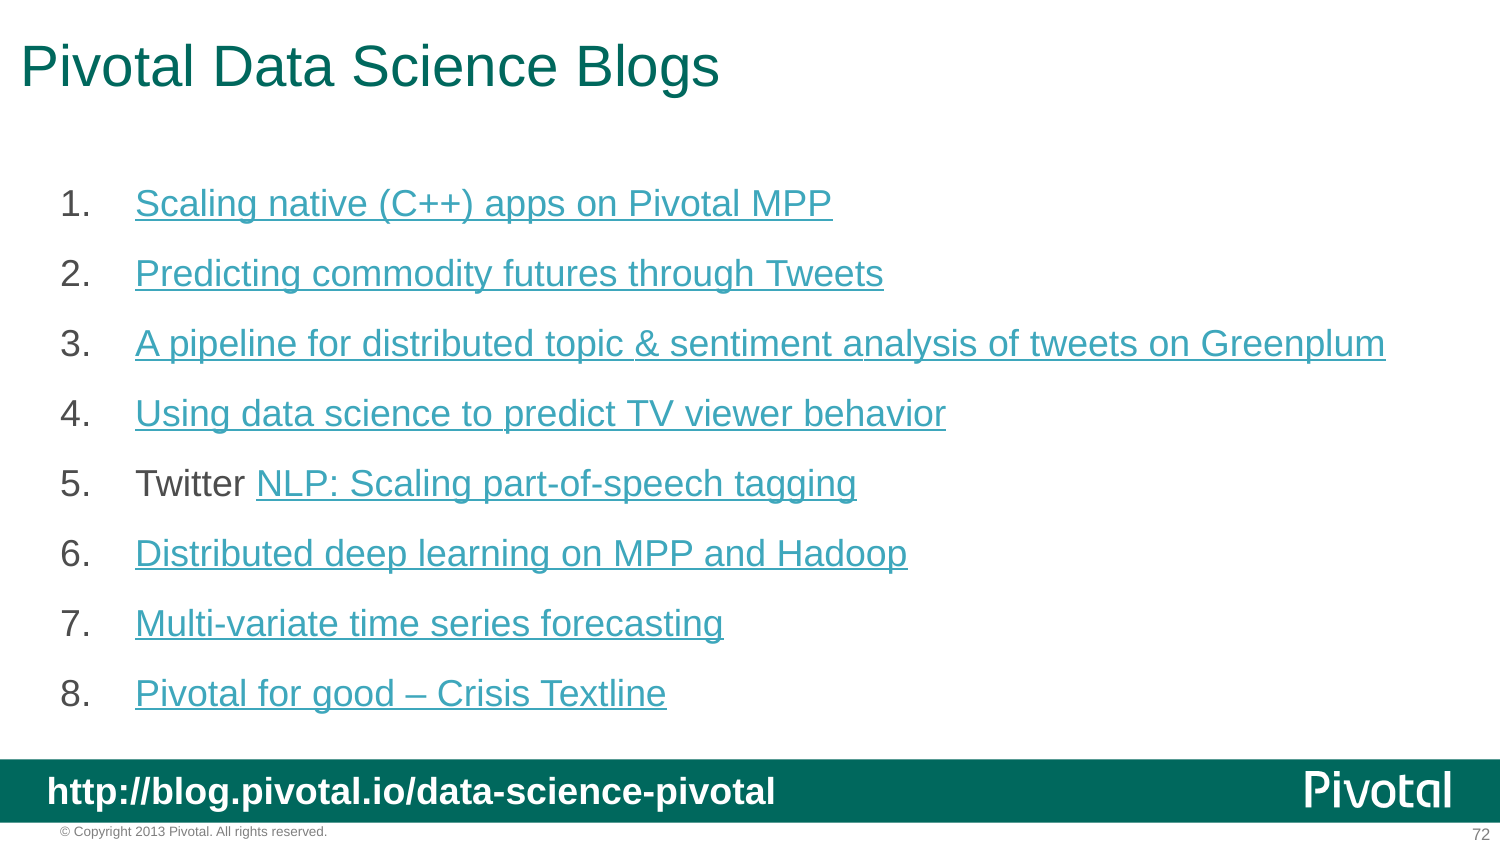

# Pivotal Data Science Blogs
Scaling native (C++) apps on Pivotal MPP
Predicting commodity futures through Tweets
A pipeline for distributed topic & sentiment analysis of tweets on Greenplum
Using data science to predict TV viewer behavior
Twitter NLP: Scaling part-of-speech tagging
Distributed deep learning on MPP and Hadoop
Multi-variate time series forecasting
Pivotal for good – Crisis Textline
http://blog.pivotal.io/data-science-pivotal